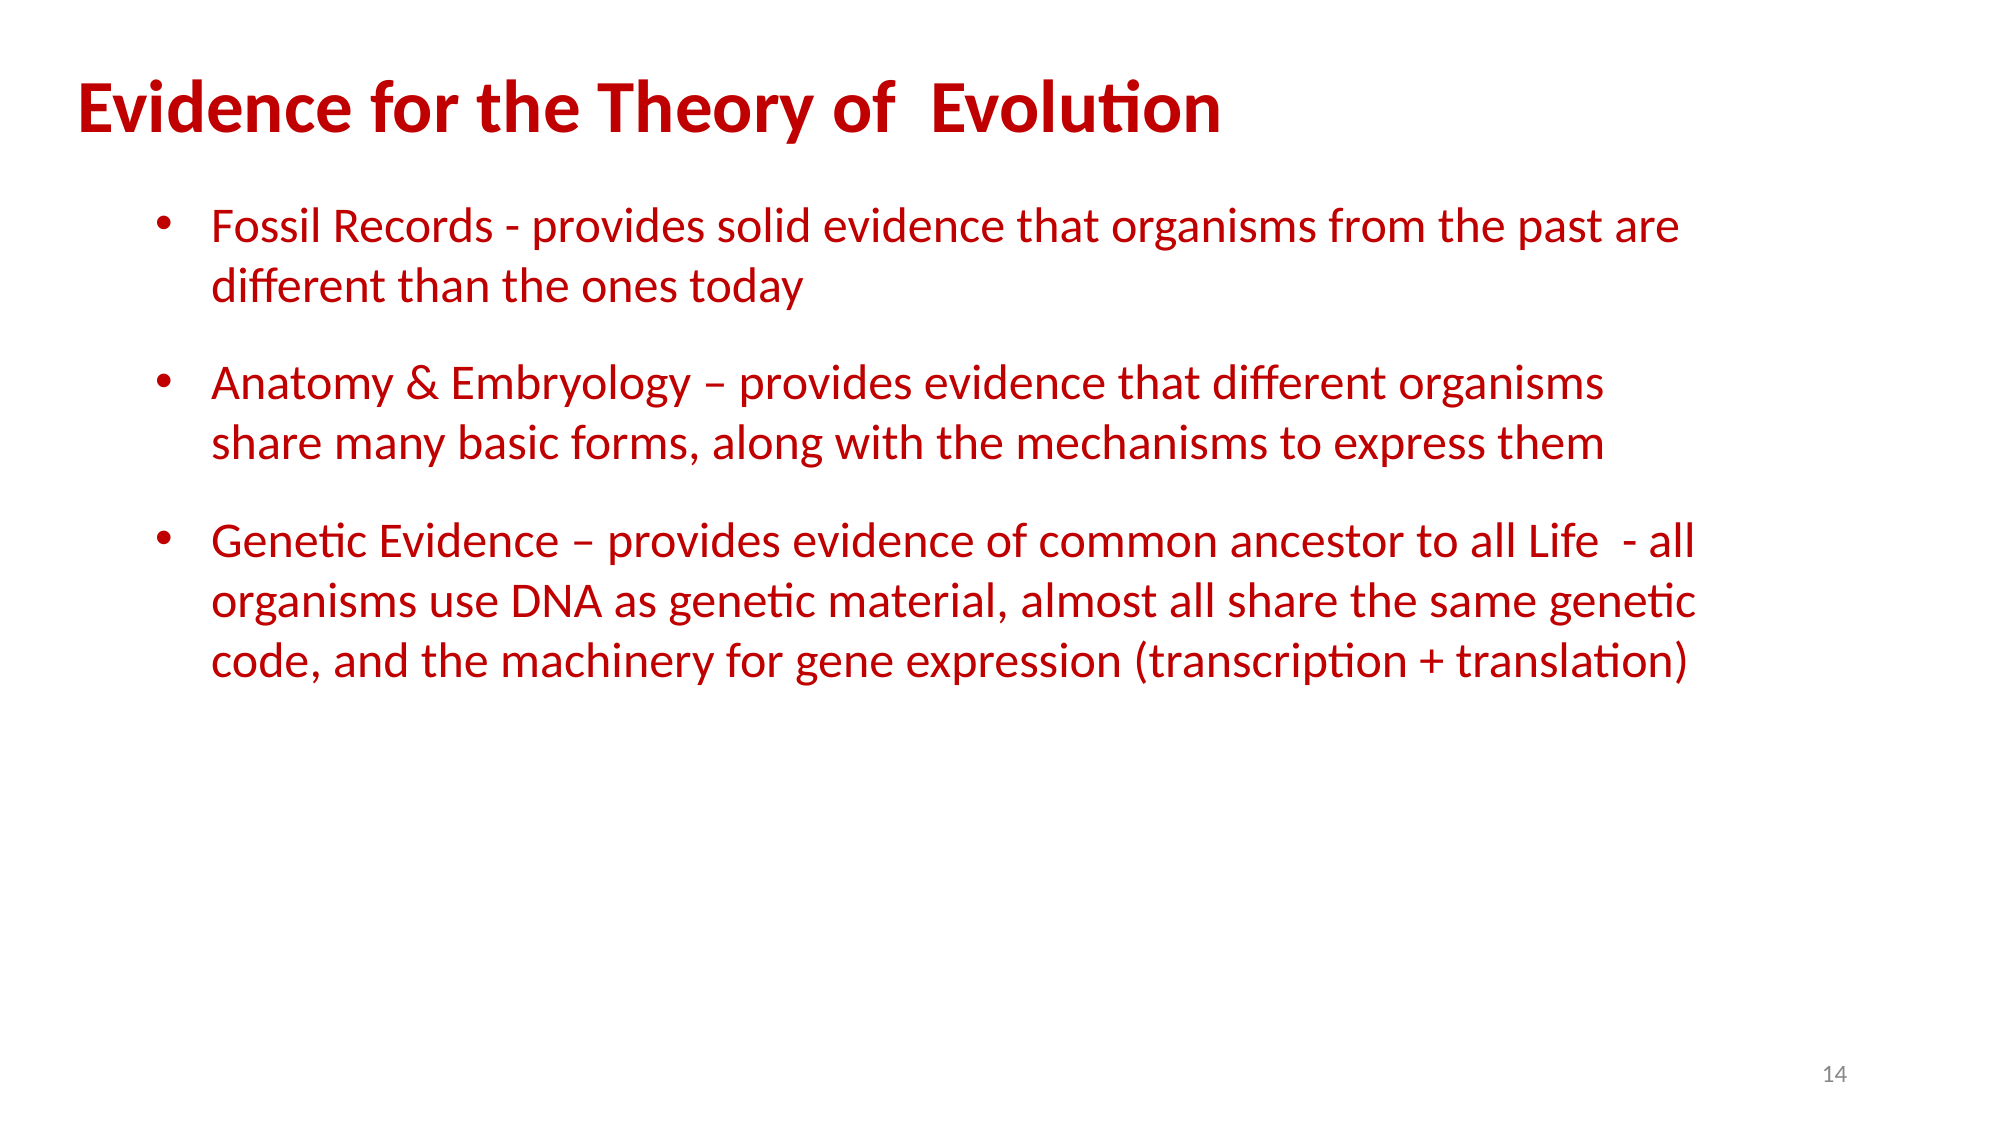

Evidence for the Theory of  Evolution
Fossil Records - provides solid evidence that organisms from the past are different than the ones today
Anatomy & Embryology – provides evidence that different organisms share many basic forms, along with the mechanisms to express them
Genetic Evidence – provides evidence of common ancestor to all Life  - all organisms use DNA as genetic material, almost all share the same genetic code, and the machinery for gene expression (transcription + translation)
14